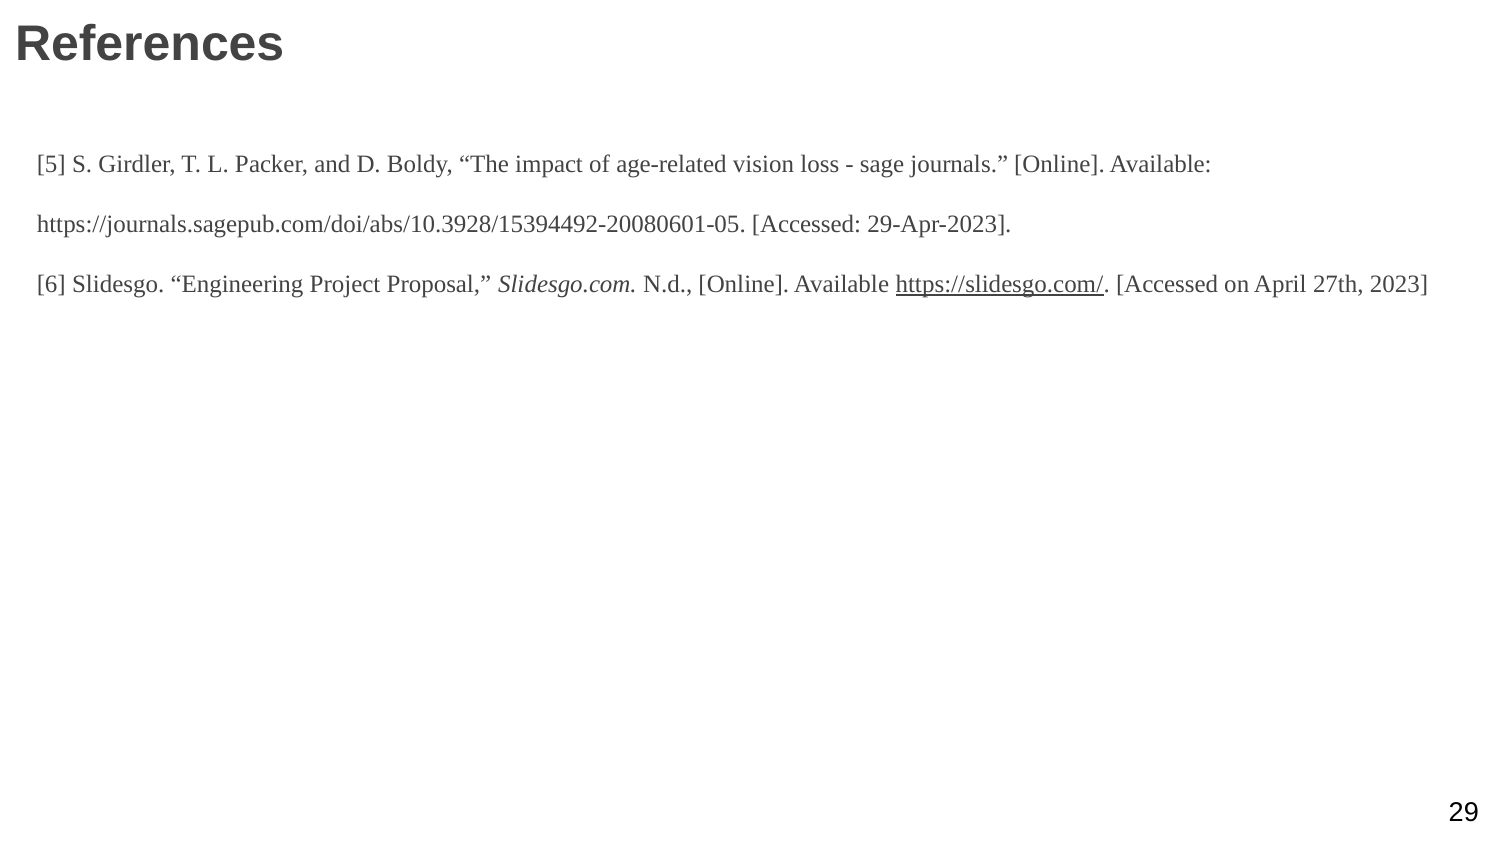

# References
[5] S. Girdler, T. L. Packer, and D. Boldy, “The impact of age-related vision loss - sage journals.” [Online]. Available: https://journals.sagepub.com/doi/abs/10.3928/15394492-20080601-05. [Accessed: 29-Apr-2023].
[6] Slidesgo. “Engineering Project Proposal,” Slidesgo.com. N.d., [Online]. Available https://slidesgo.com/. [Accessed on April 27th, 2023]

29